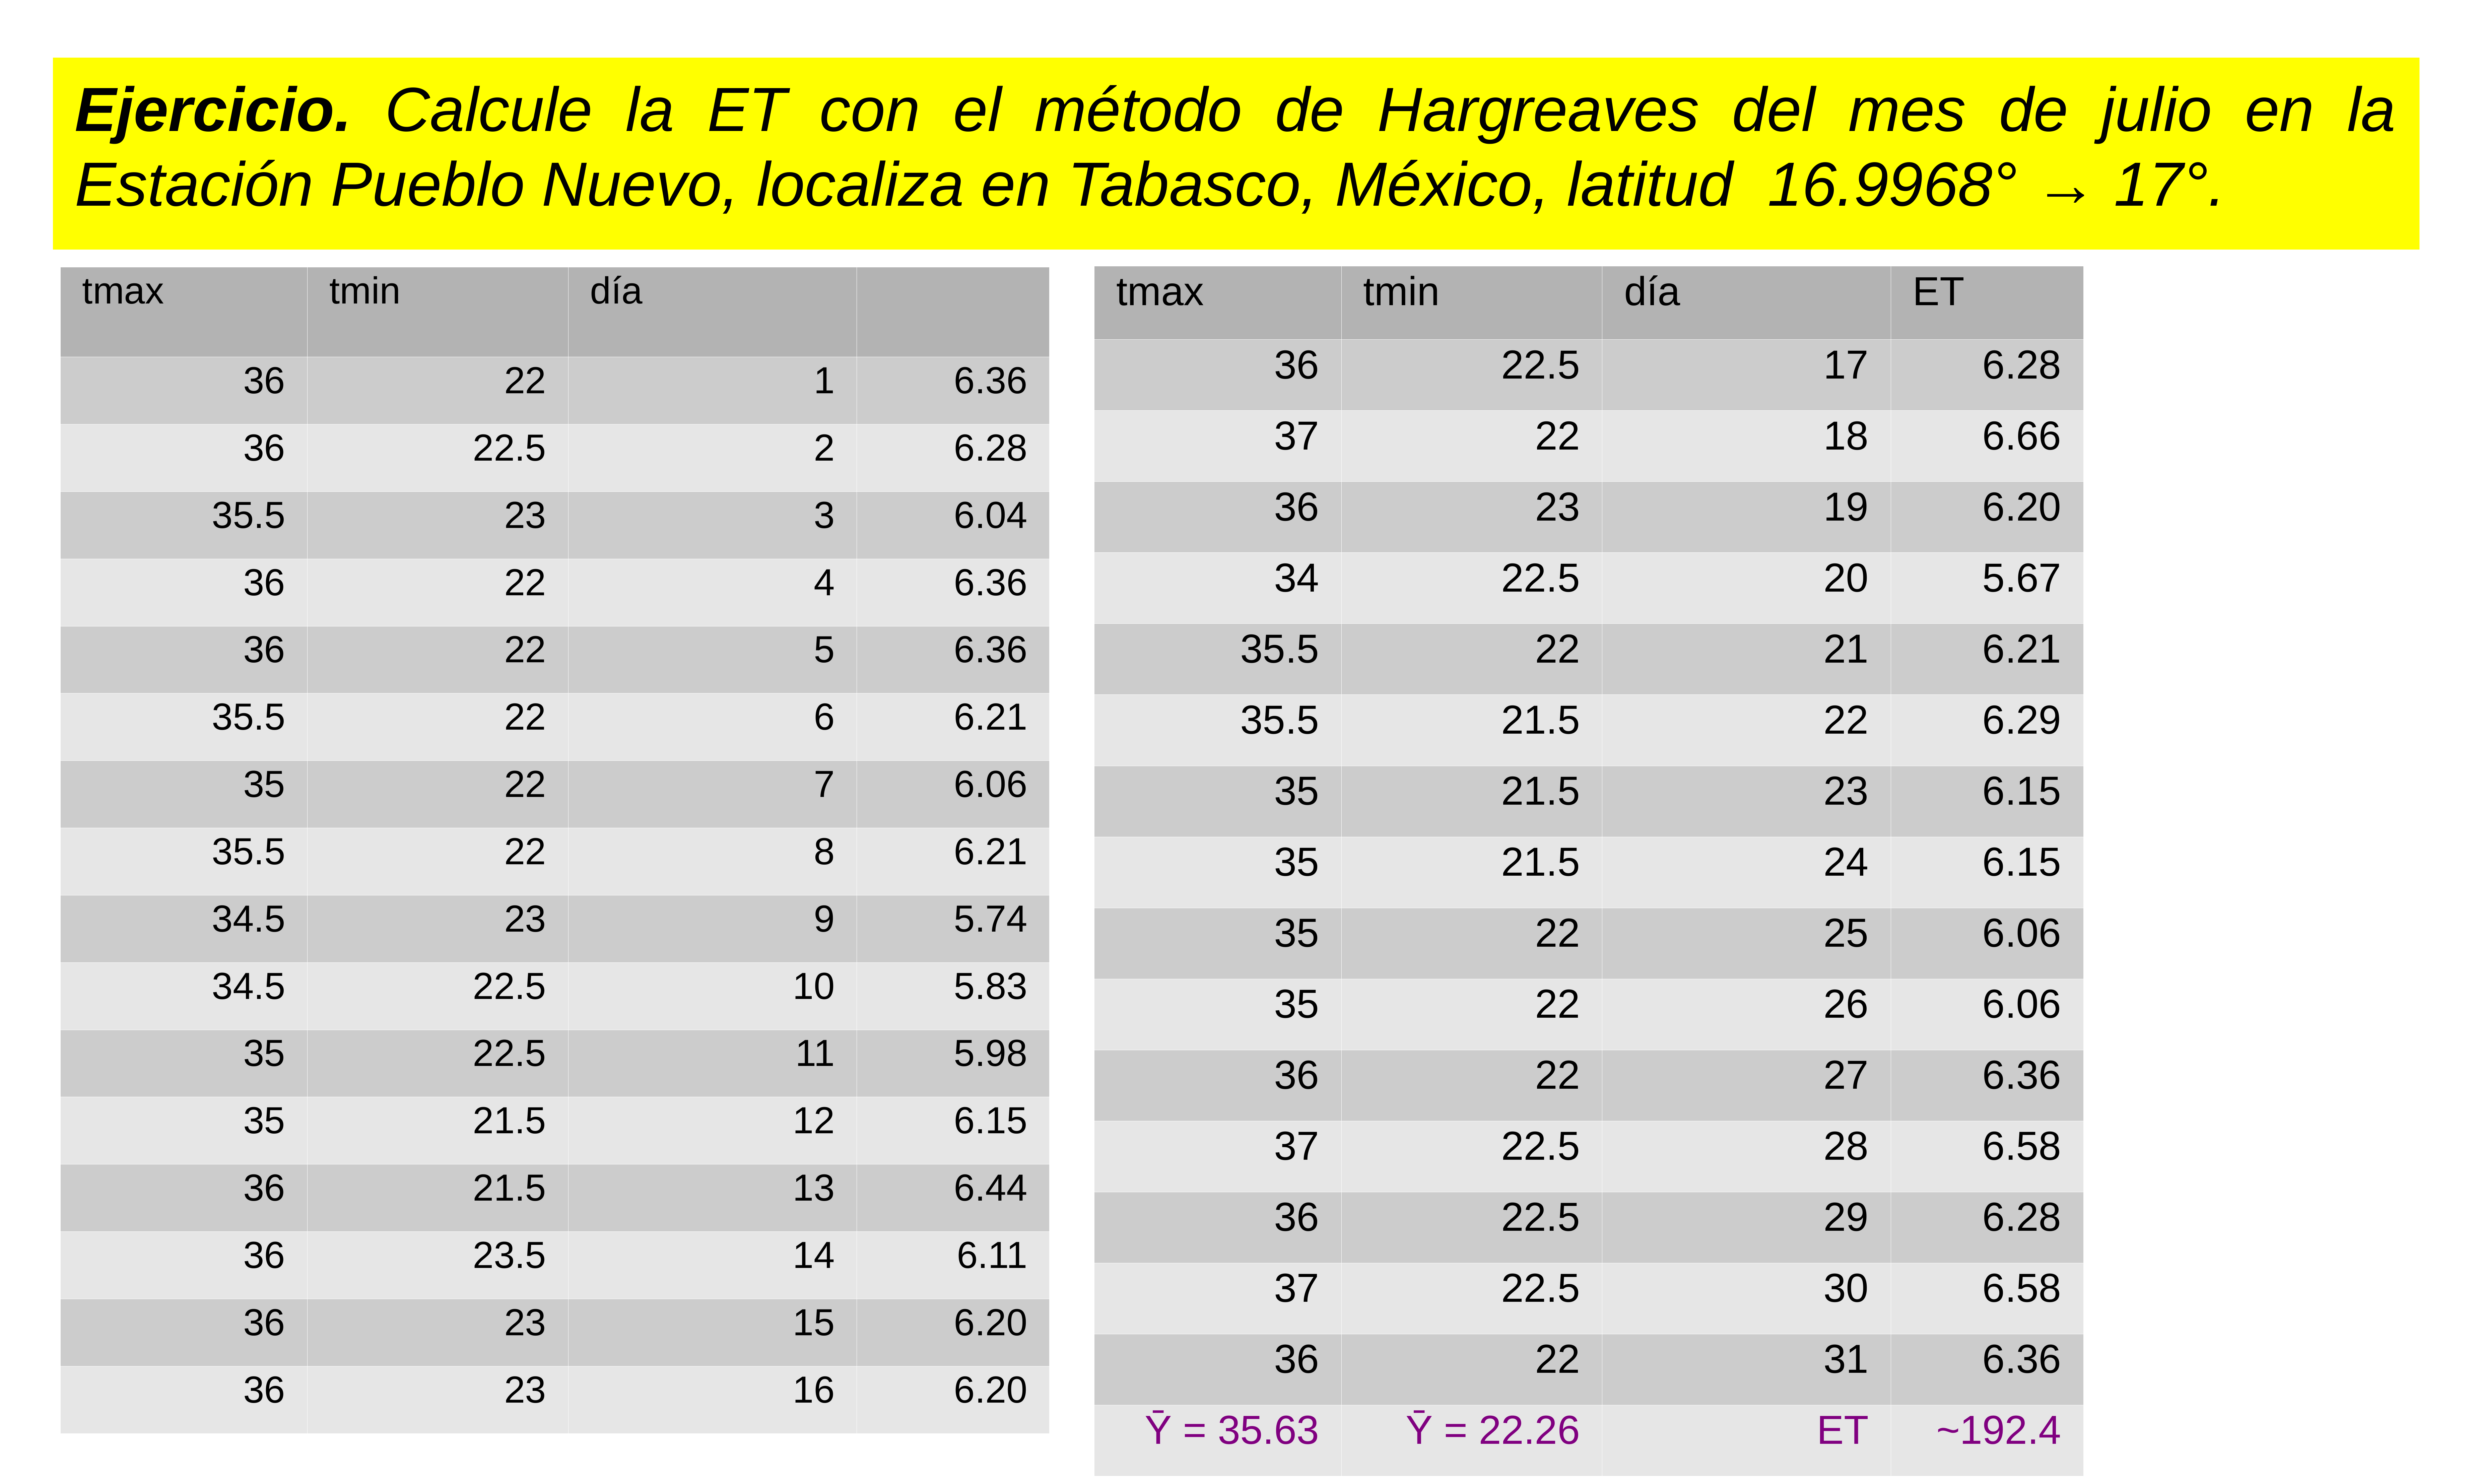

Ejercicio. Calcule la ET con el método de Hargreaves del mes de julio en la Estación Pueblo Nuevo, localiza en Tabasco, México, latitud  16.9968° → 17°.
| tmax | tmin | día | ET |
| --- | --- | --- | --- |
| 36 | 22.5 | 17 | 6.28 |
| 37 | 22 | 18 | 6.66 |
| 36 | 23 | 19 | 6.20 |
| 34 | 22.5 | 20 | 5.67 |
| 35.5 | 22 | 21 | 6.21 |
| 35.5 | 21.5 | 22 | 6.29 |
| 35 | 21.5 | 23 | 6.15 |
| 35 | 21.5 | 24 | 6.15 |
| 35 | 22 | 25 | 6.06 |
| 35 | 22 | 26 | 6.06 |
| 36 | 22 | 27 | 6.36 |
| 37 | 22.5 | 28 | 6.58 |
| 36 | 22.5 | 29 | 6.28 |
| 37 | 22.5 | 30 | 6.58 |
| 36 | 22 | 31 | 6.36 |
| Ȳ = 35.63 | Ȳ = 22.26 | ET | ~192.4 |
| tmax | tmin | día |  |
| --- | --- | --- | --- |
| 36 | 22 | 1 | 6.36 |
| 36 | 22.5 | 2 | 6.28 |
| 35.5 | 23 | 3 | 6.04 |
| 36 | 22 | 4 | 6.36 |
| 36 | 22 | 5 | 6.36 |
| 35.5 | 22 | 6 | 6.21 |
| 35 | 22 | 7 | 6.06 |
| 35.5 | 22 | 8 | 6.21 |
| 34.5 | 23 | 9 | 5.74 |
| 34.5 | 22.5 | 10 | 5.83 |
| 35 | 22.5 | 11 | 5.98 |
| 35 | 21.5 | 12 | 6.15 |
| 36 | 21.5 | 13 | 6.44 |
| 36 | 23.5 | 14 | 6.11 |
| 36 | 23 | 15 | 6.20 |
| 36 | 23 | 16 | 6.20 |